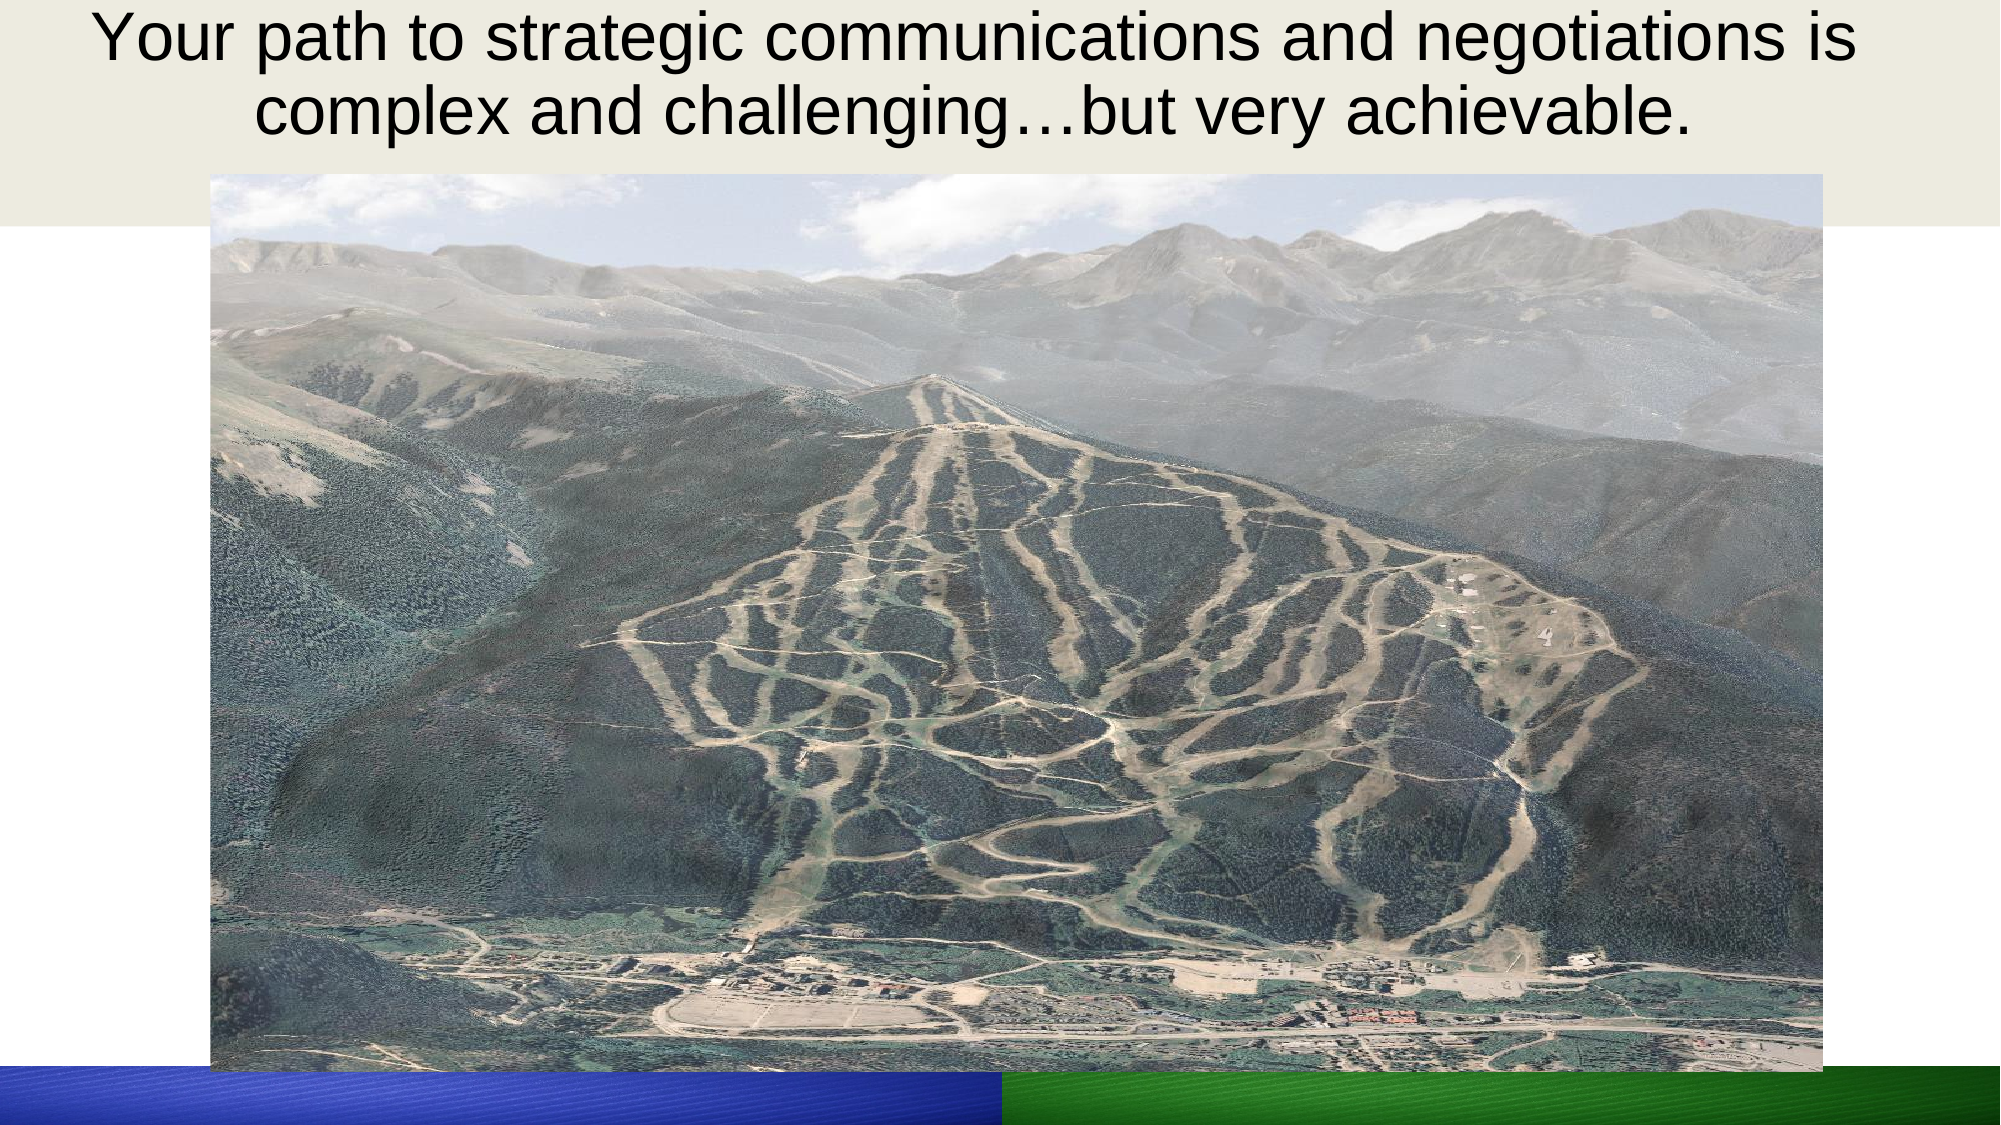

Your path to strategic communications and negotiations is complex and challenging…but very achievable.